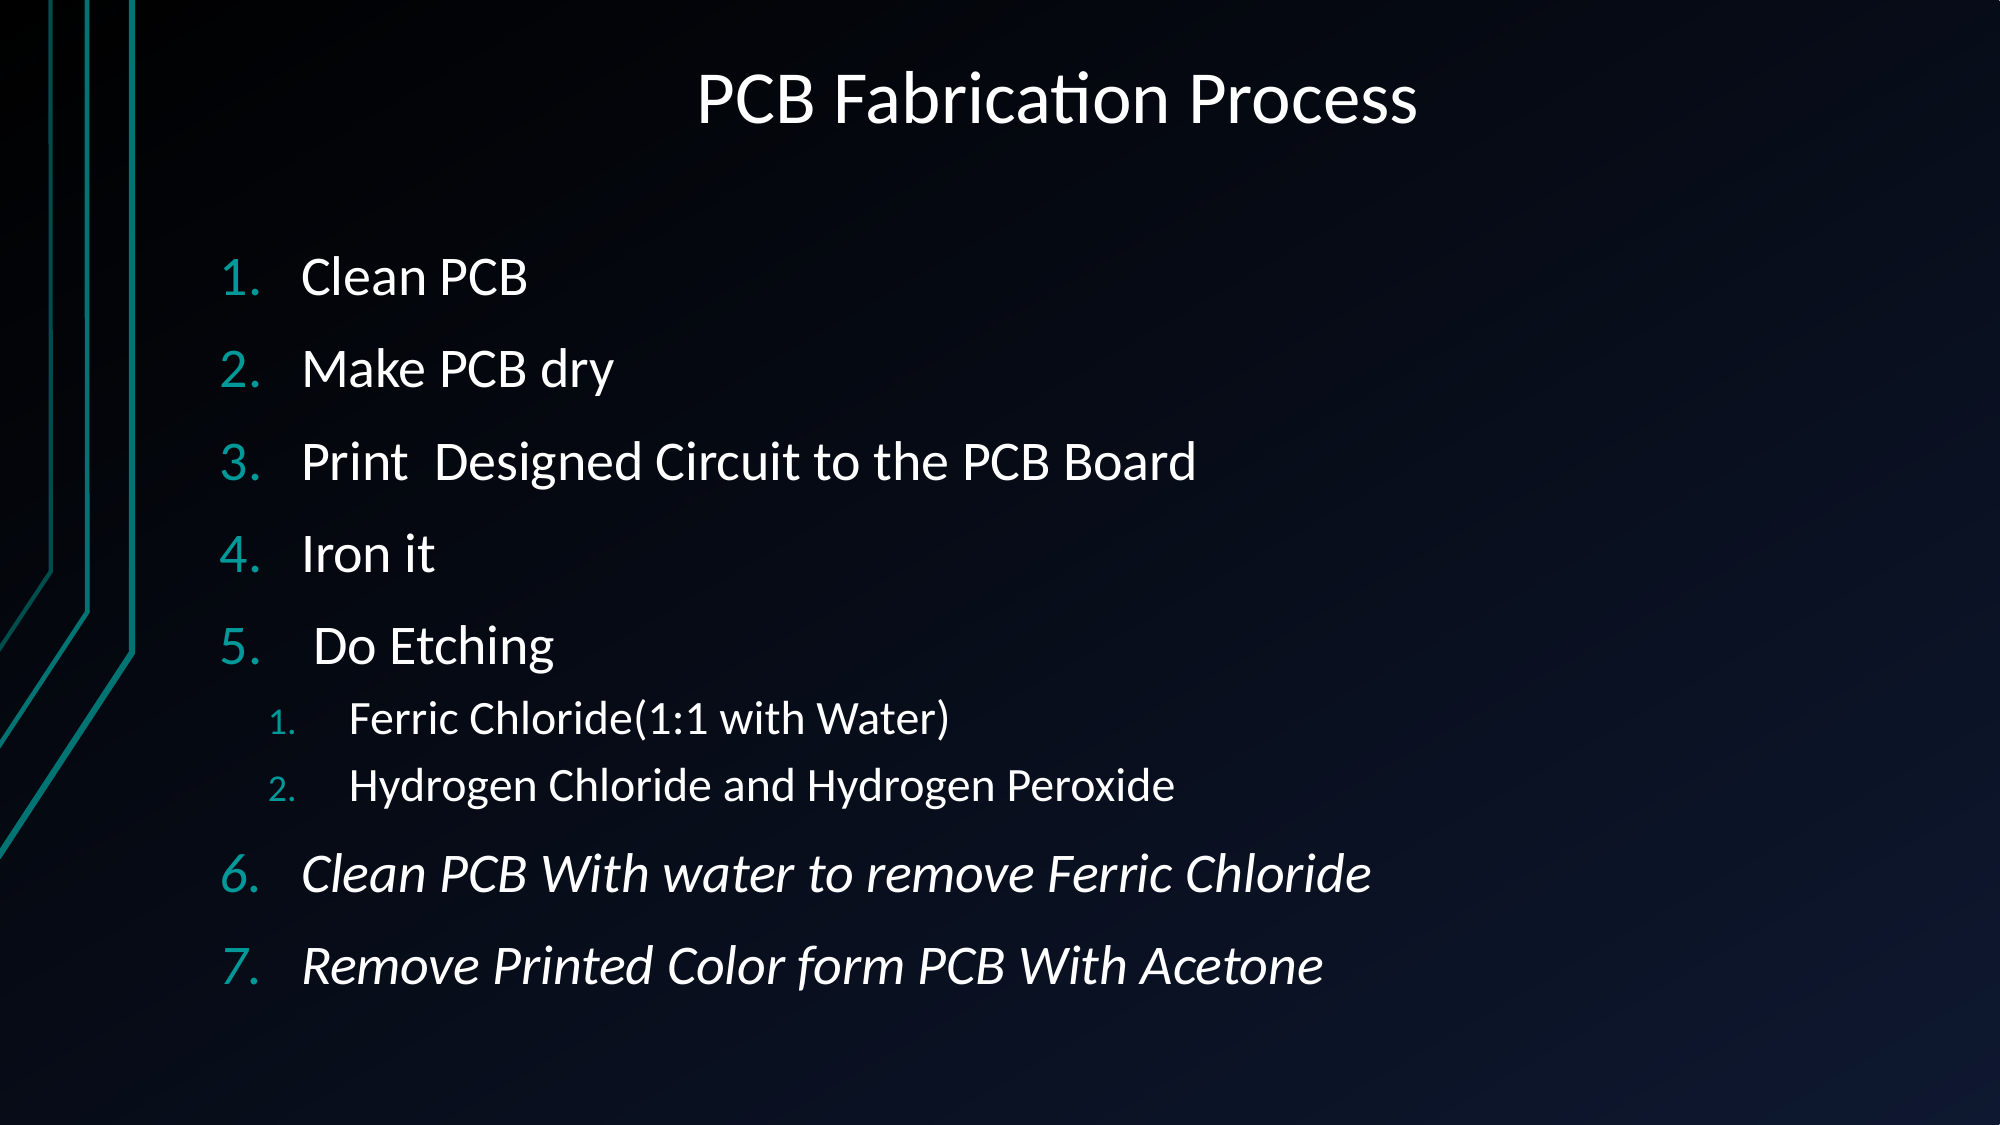

# PCB Fabrication Process
Clean PCB
Make PCB dry
Print  Designed Circuit to the PCB Board
Iron it
 Do Etching
Ferric Chloride(1:1 with Water)
Hydrogen Chloride and Hydrogen Peroxide
Clean PCB With water to remove Ferric Chloride
Remove Printed Color form PCB With Acetone